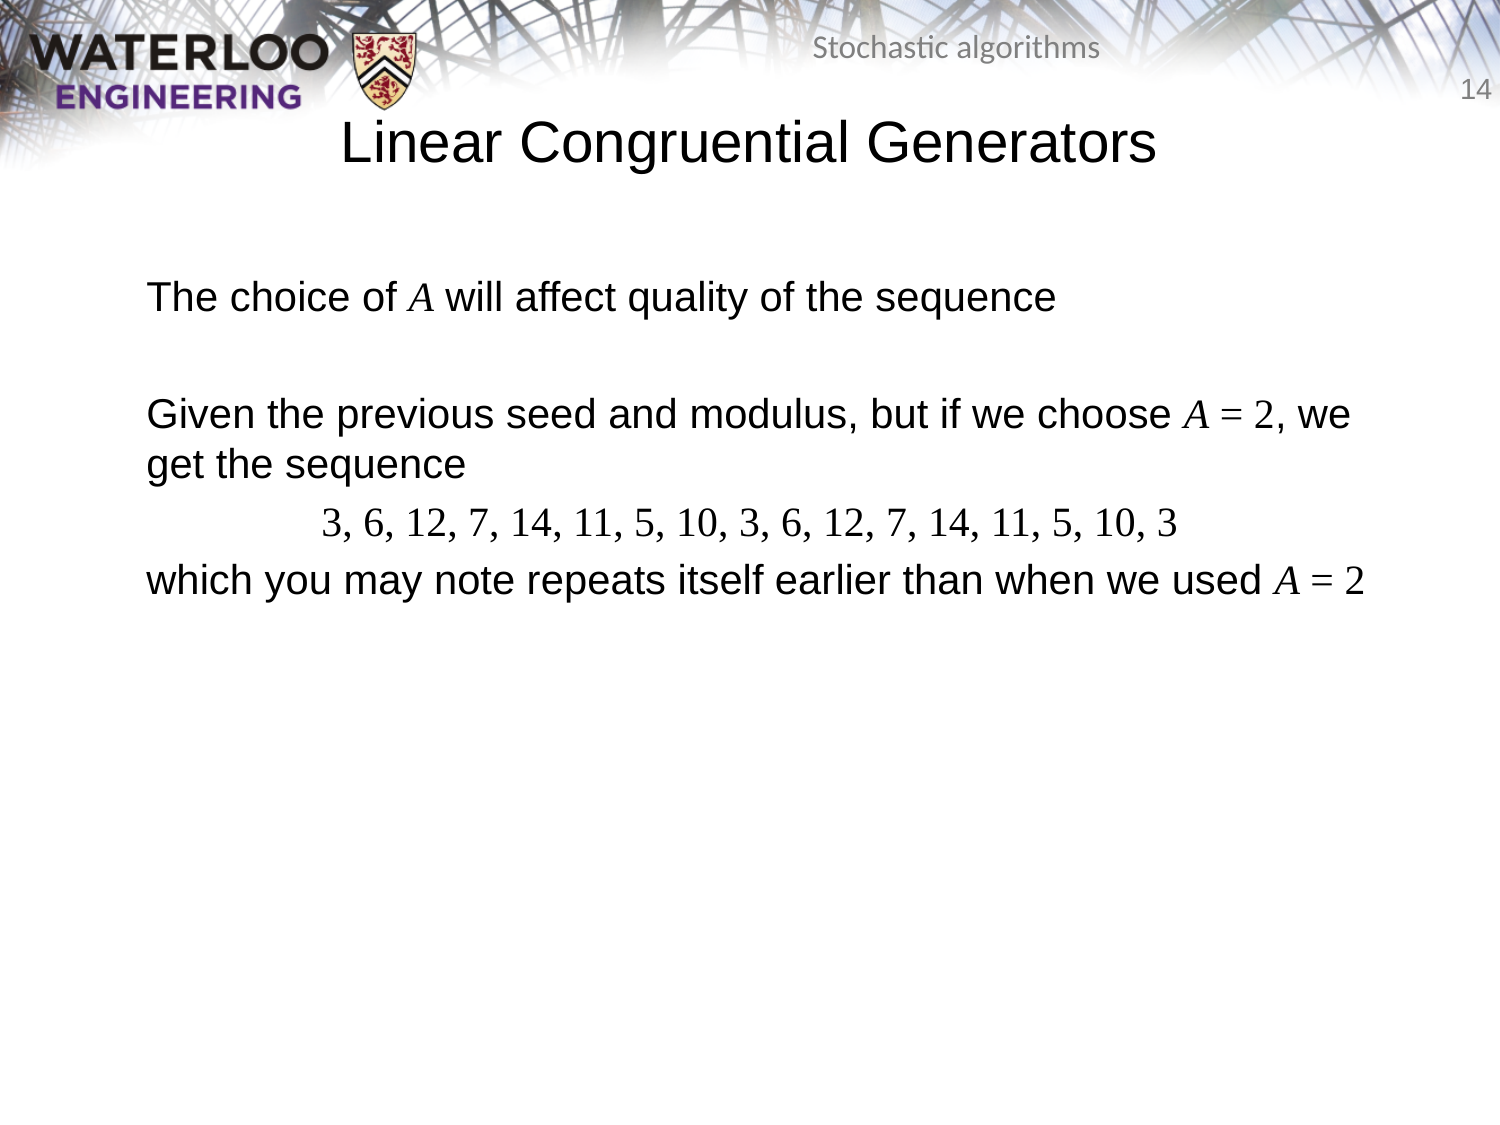

# Linear Congruential Generators
	The choice of A will affect quality of the sequence

	Given the previous seed and modulus, but if we choose A = 2, we get the sequence
3, 6, 12, 7, 14, 11, 5, 10, 3, 6, 12, 7, 14, 11, 5, 10, 3
	which you may note repeats itself earlier than when we used A = 2